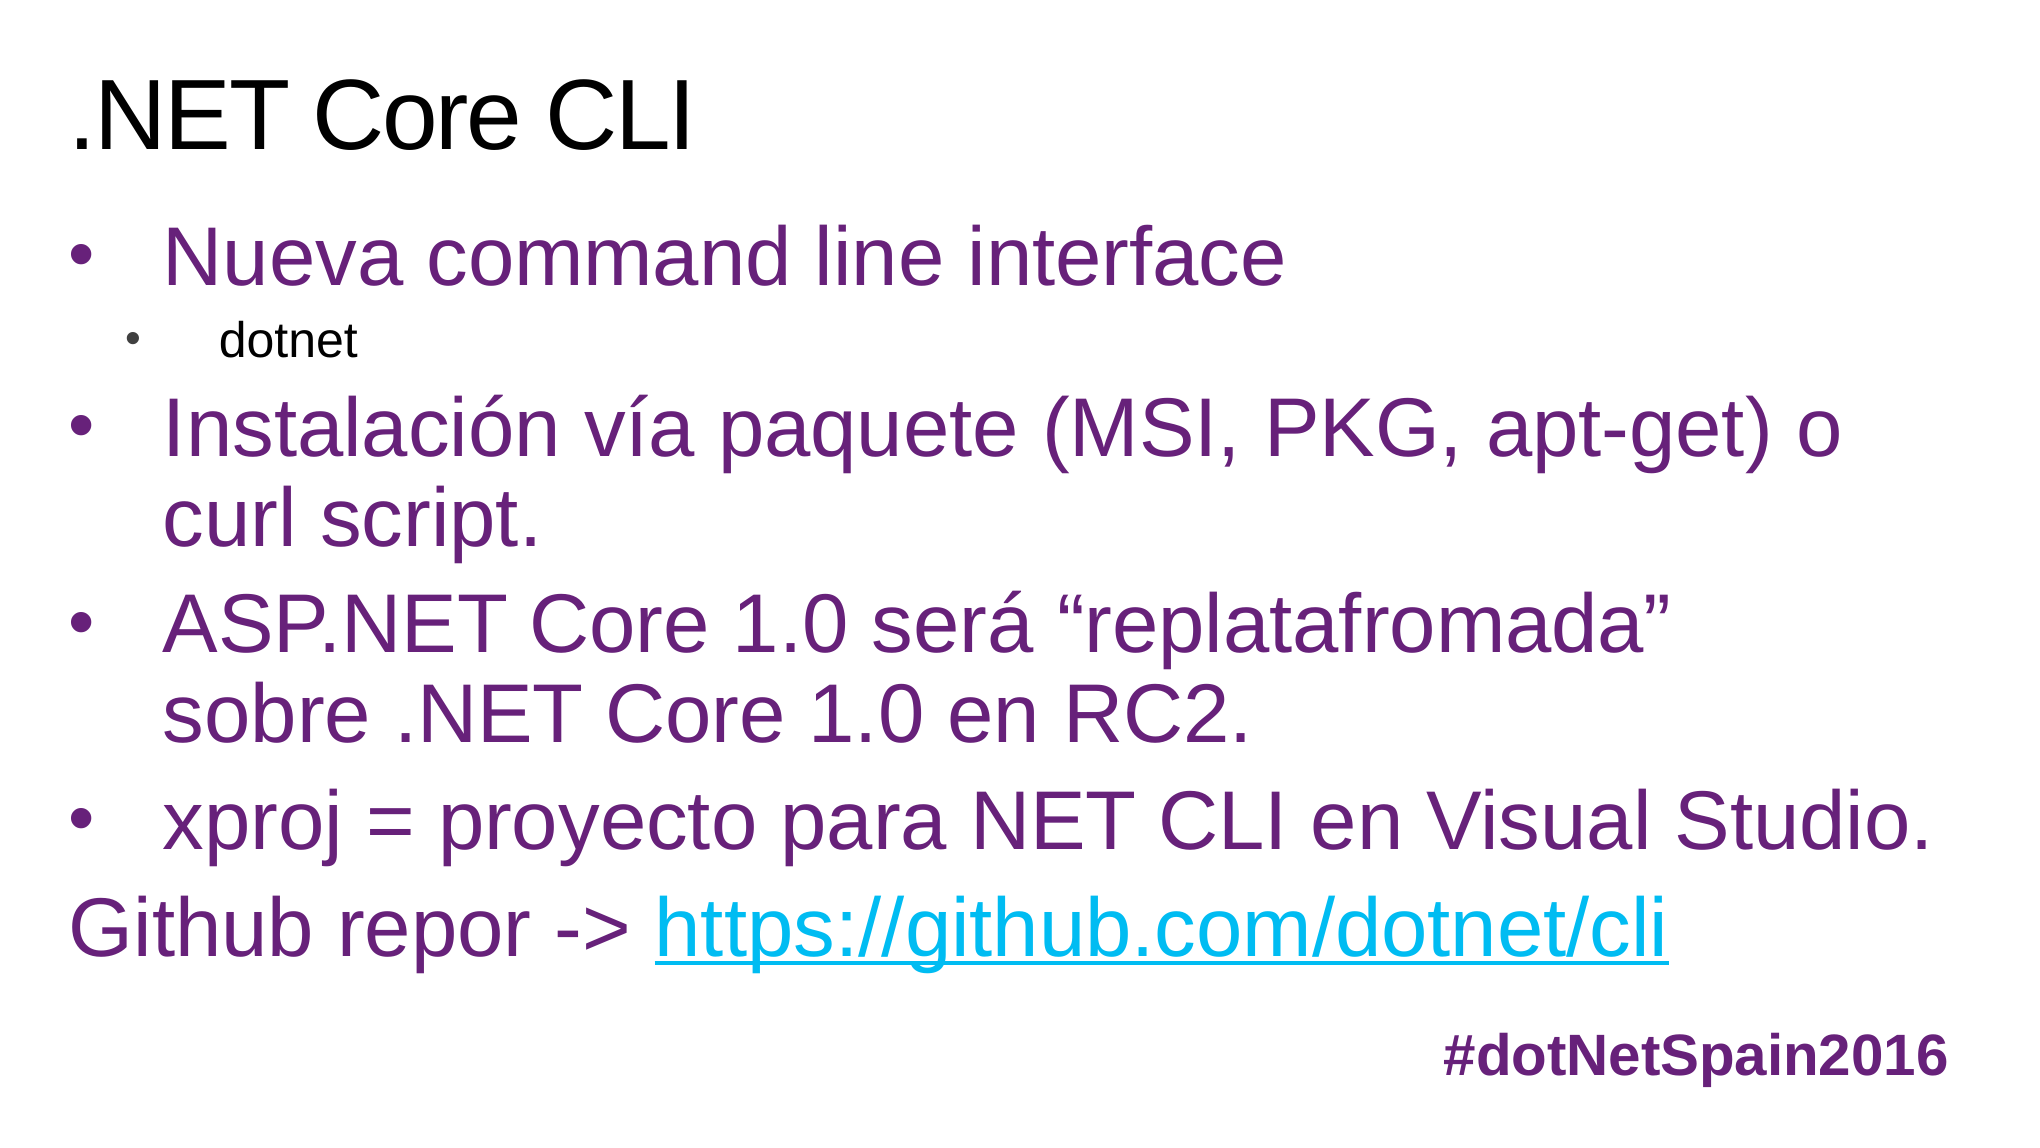

# .NET Core CLI
Nueva command line interface
dotnet
Instalación vía paquete (MSI, PKG, apt-get) o curl script.
ASP.NET Core 1.0 será “replatafromada” sobre .NET Core 1.0 en RC2.
xproj = proyecto para NET CLI en Visual Studio.
Github repor -> https://github.com/dotnet/cli